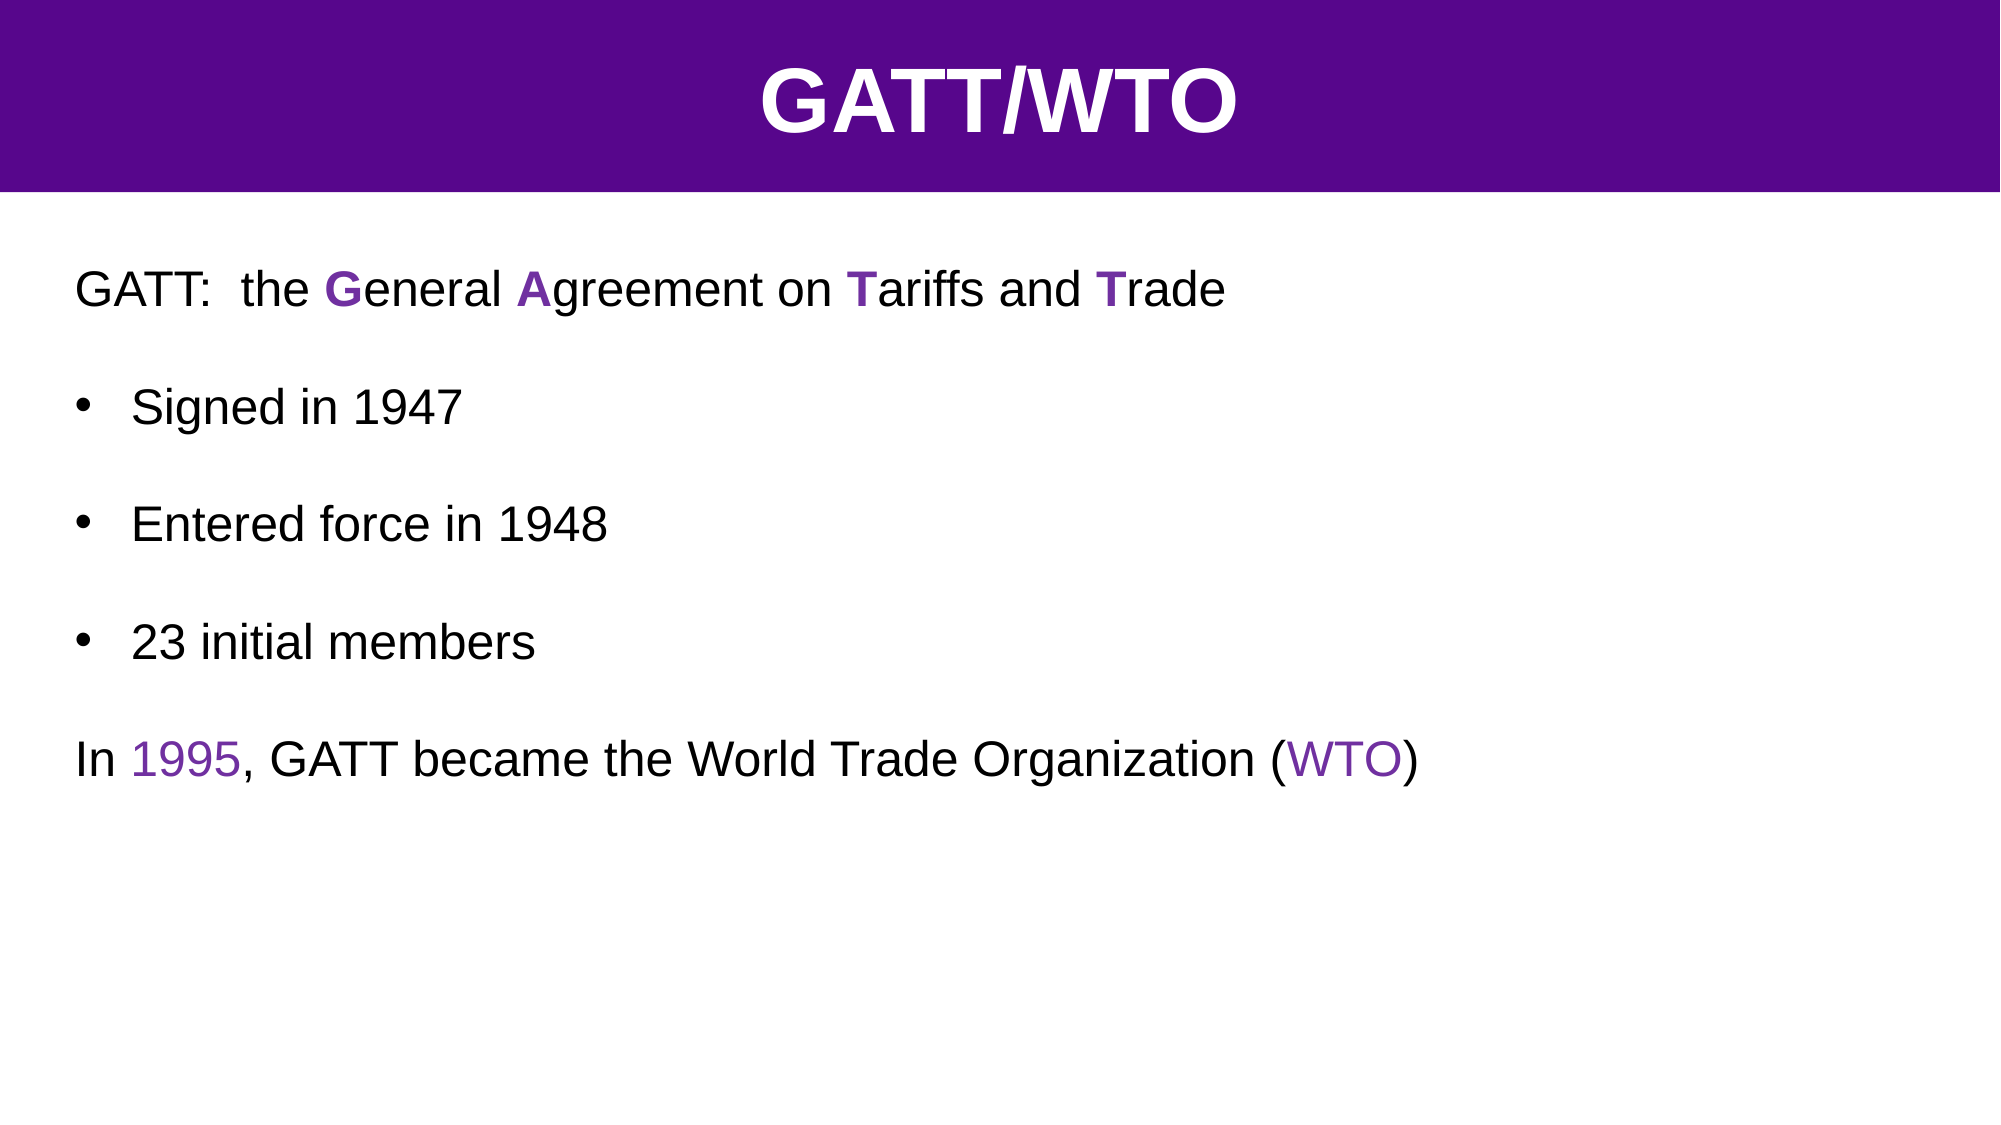

#

15
GATT/WTO
GATT:  the General Agreement on Tariffs and Trade
Signed in 1947
Entered force in 1948
23 initial members
In 1995, GATT became the World Trade Organization (WTO)